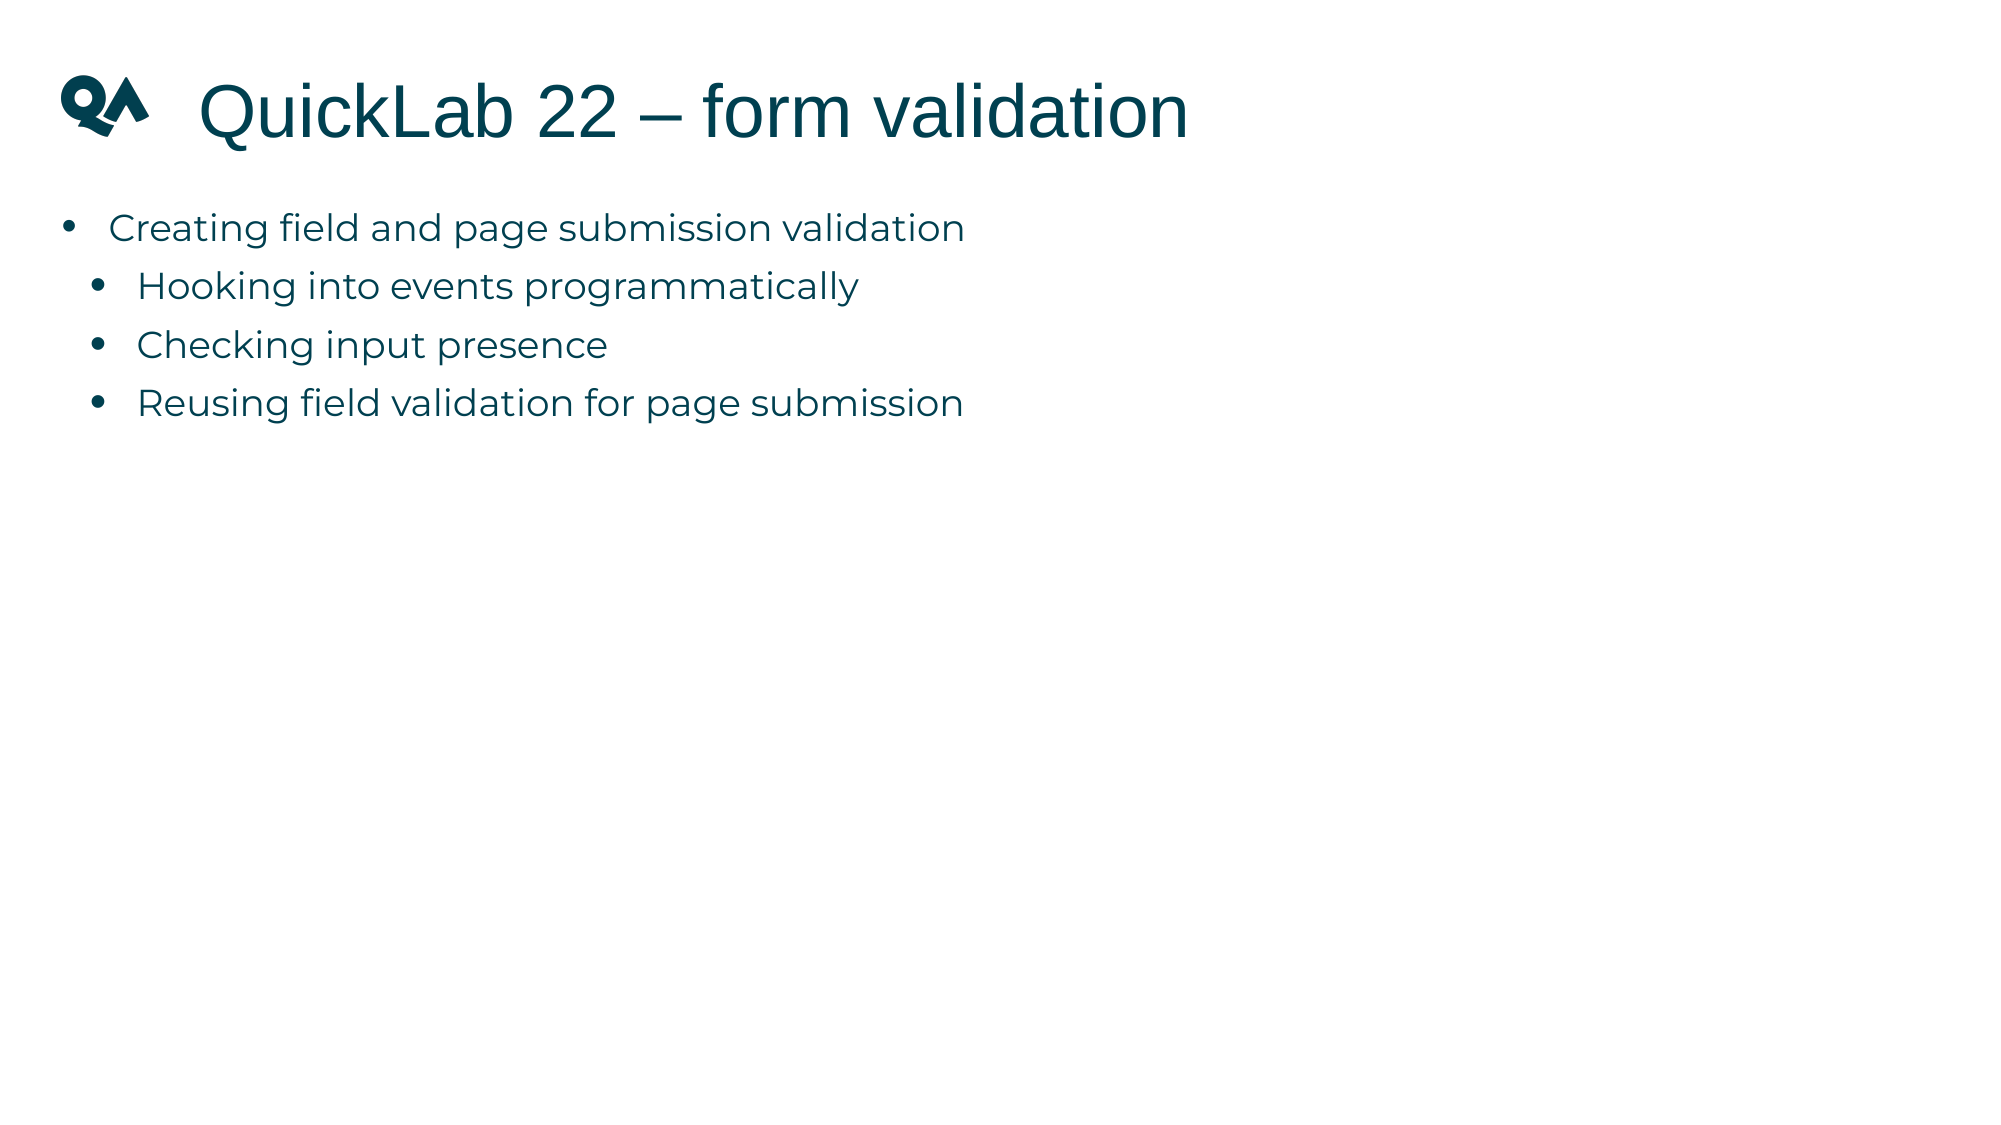

QuickLab 22 – form validation
Creating field and page submission validation
Hooking into events programmatically
Checking input presence
Reusing field validation for page submission